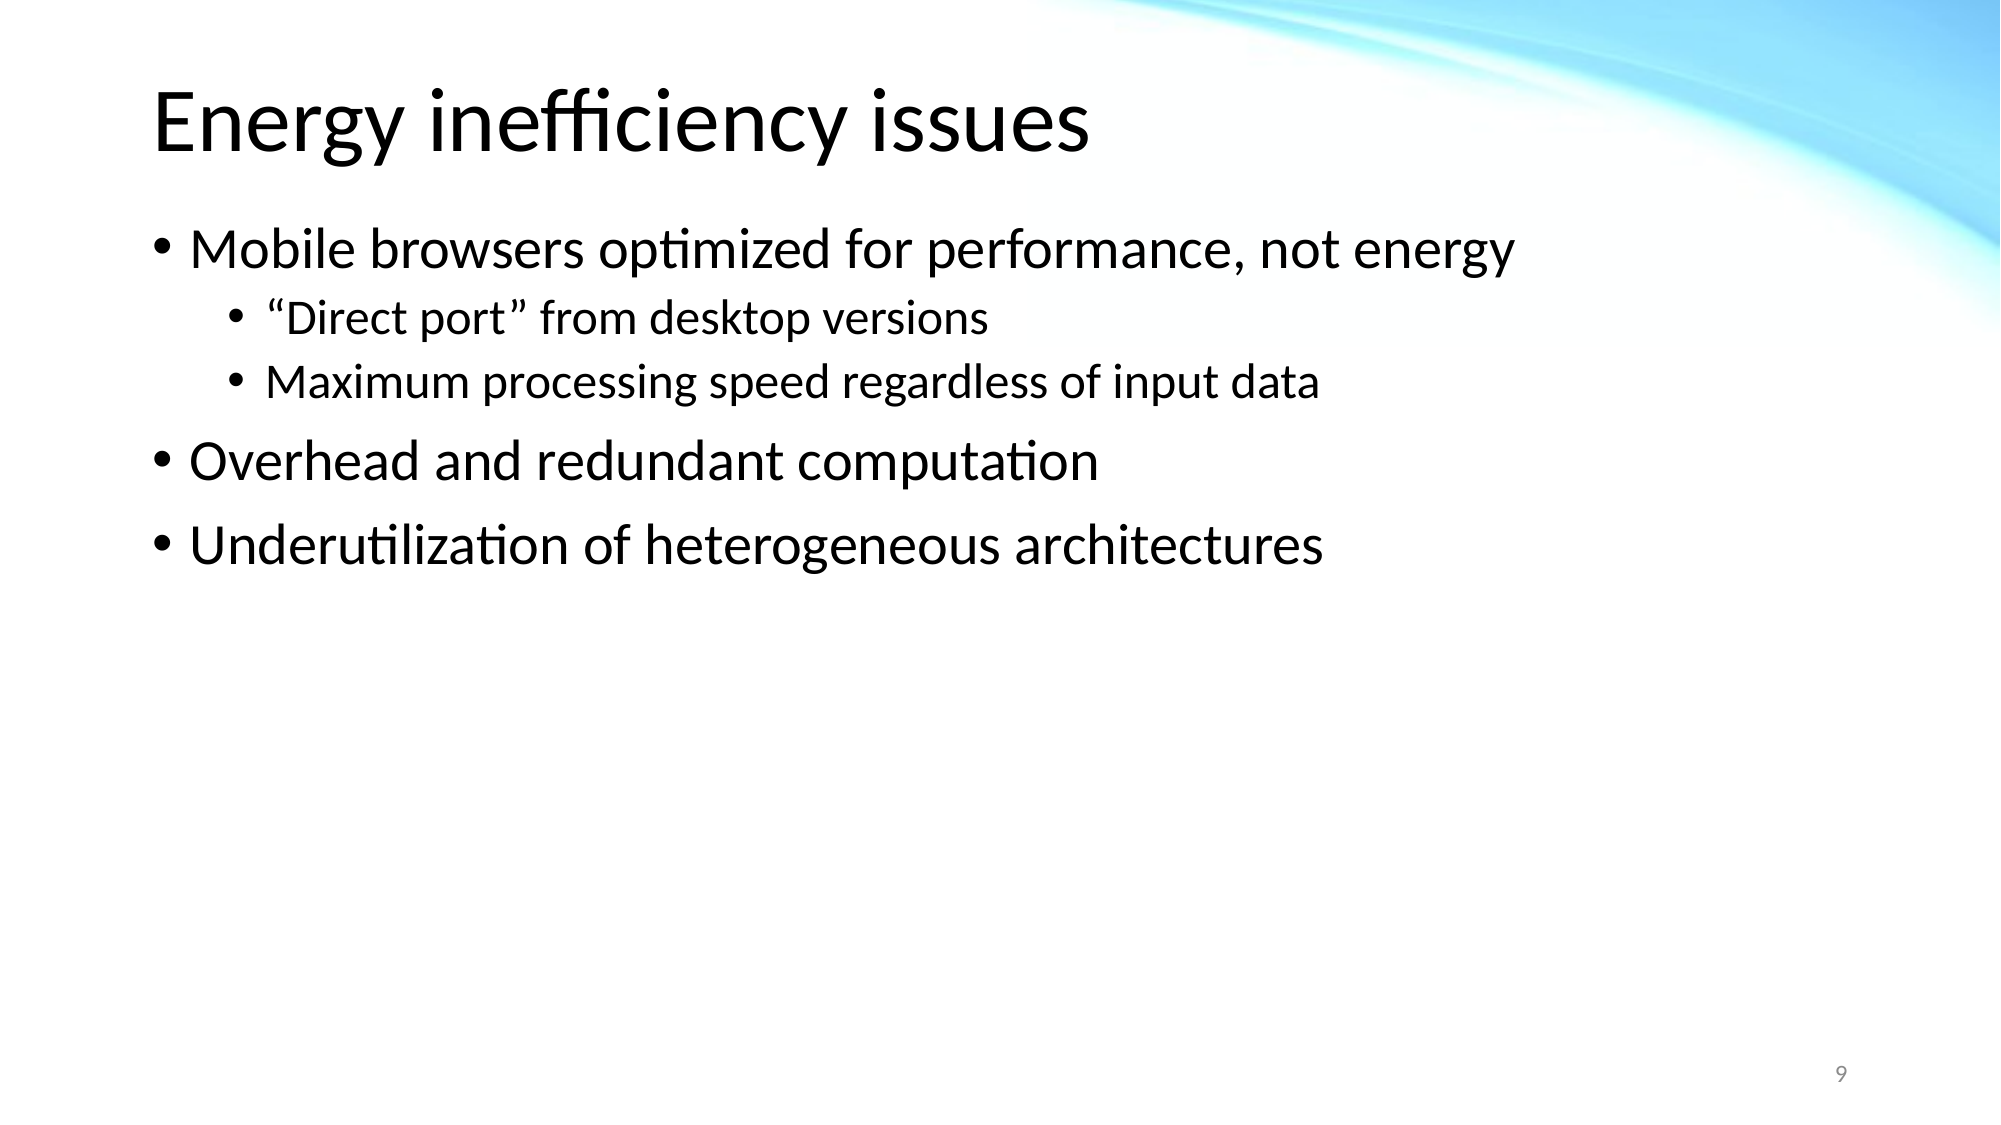

# Energy inefficiency issues
Mobile browsers optimized for performance, not energy
“Direct port” from desktop versions
Maximum processing speed regardless of input data
Overhead and redundant computation
Underutilization of heterogeneous architectures

9